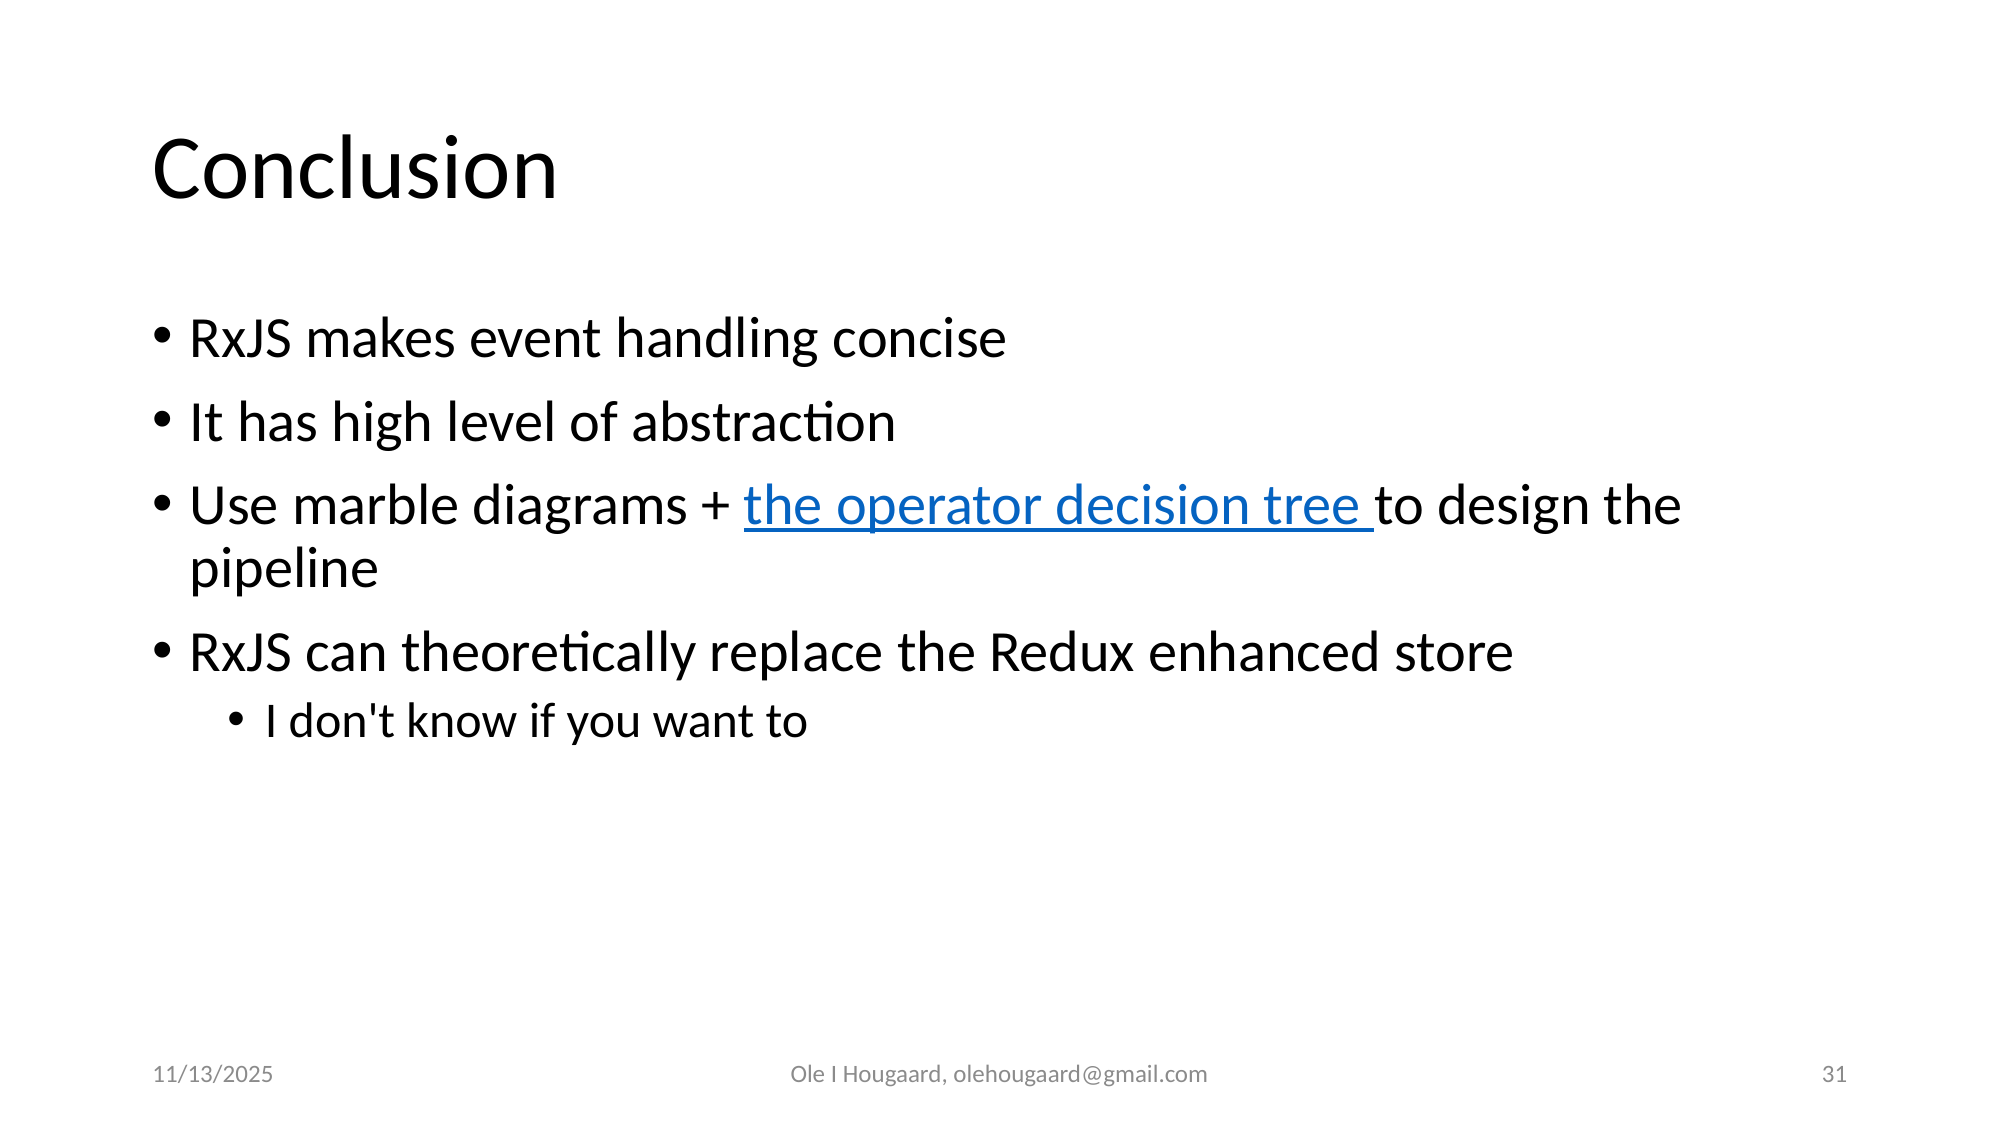

Ole I Hougaard, olehougaard@gmail.com
31
11/13/2025
# Conclusion
RxJS makes event handling concise
It has high level of abstraction
Use marble diagrams + the operator decision tree to design the pipeline
RxJS can theoretically replace the Redux enhanced store
I don't know if you want to